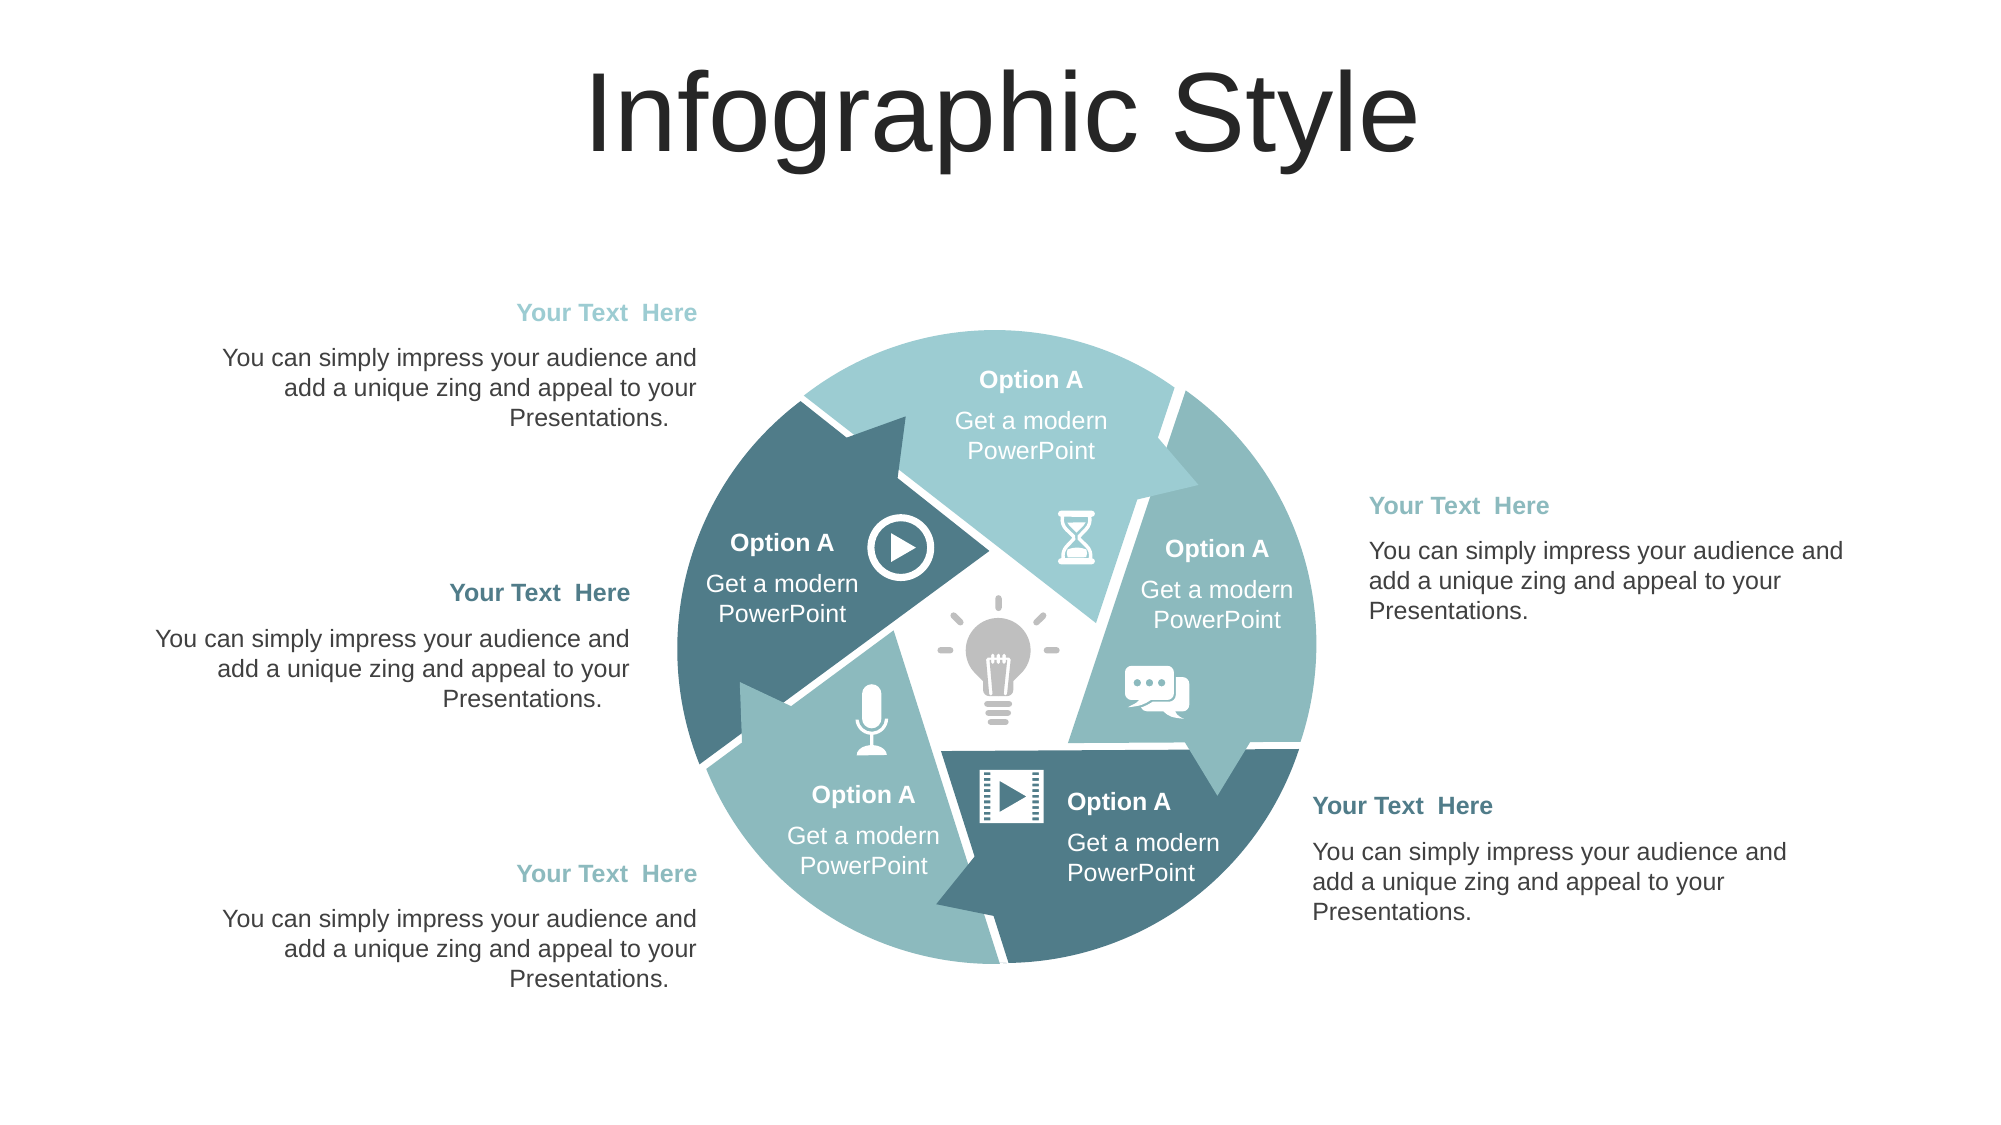

Infographic Style
Your Text  Here
You can simply impress your audience and add a unique zing and appeal to your Presentations.

Option A
Get a modern PowerPoint

Your Text  Here
You can simply impress your audience and add a unique zing and appeal to your Presentations.

Option A
Get a modern PowerPoint
Option A
Get a modern PowerPoint
Your Text  Here
You can simply impress your audience and add a unique zing and appeal to your Presentations.

Option A
Get a modern PowerPoint
Option A
Get a modern PowerPoint
Your Text  Here
You can simply impress your audience and add a unique zing and appeal to your Presentations.
Your Text  Here
You can simply impress your audience and add a unique zing and appeal to your Presentations.